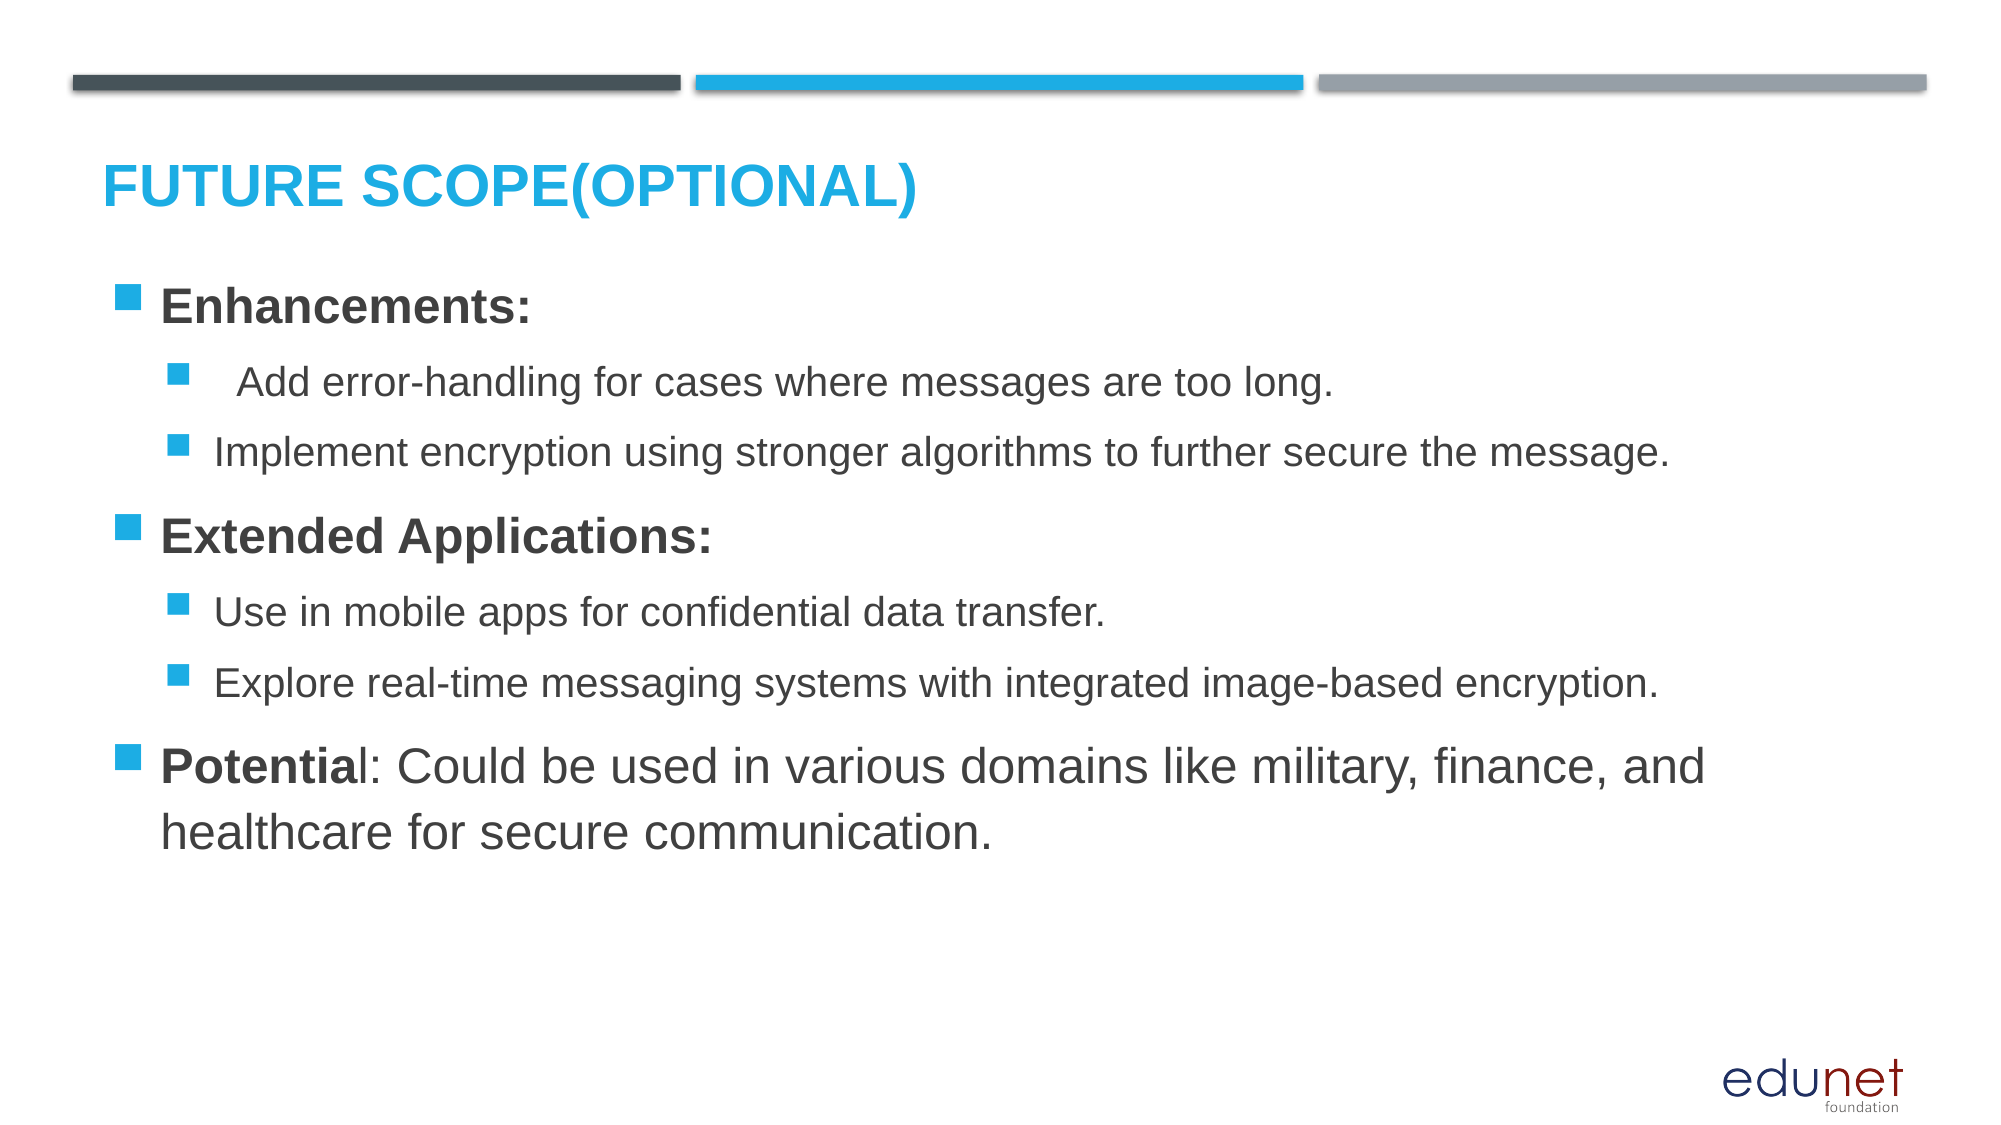

Future scope(optional)
Enhancements:
  Add error-handling for cases where messages are too long.
Implement encryption using stronger algorithms to further secure the message.
Extended Applications:
Use in mobile apps for confidential data transfer.
Explore real-time messaging systems with integrated image-based encryption.
Potential: Could be used in various domains like military, finance, and healthcare for secure communication.